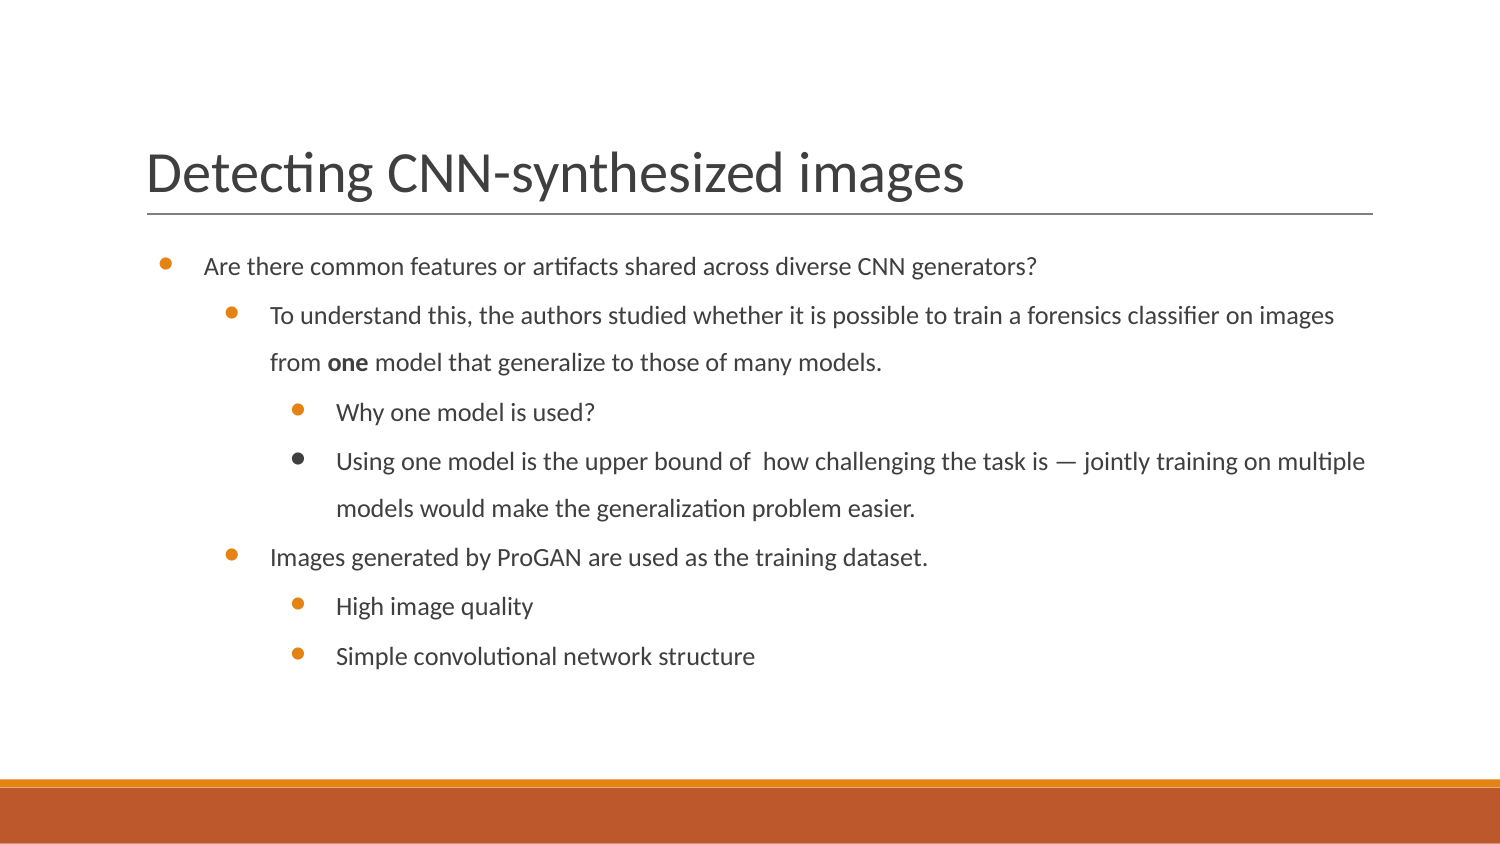

Detecting CNN-synthesized images
Are there common features or artifacts shared across diverse CNN generators?
To understand this, the authors studied whether it is possible to train a forensics classifier on images from one model that generalize to those of many models.
Why one model is used?
Using one model is the upper bound of  how challenging the task is — jointly training on multiple models would make the generalization problem easier.
Images generated by ProGAN are used as the training dataset.
High image quality
Simple convolutional network structure